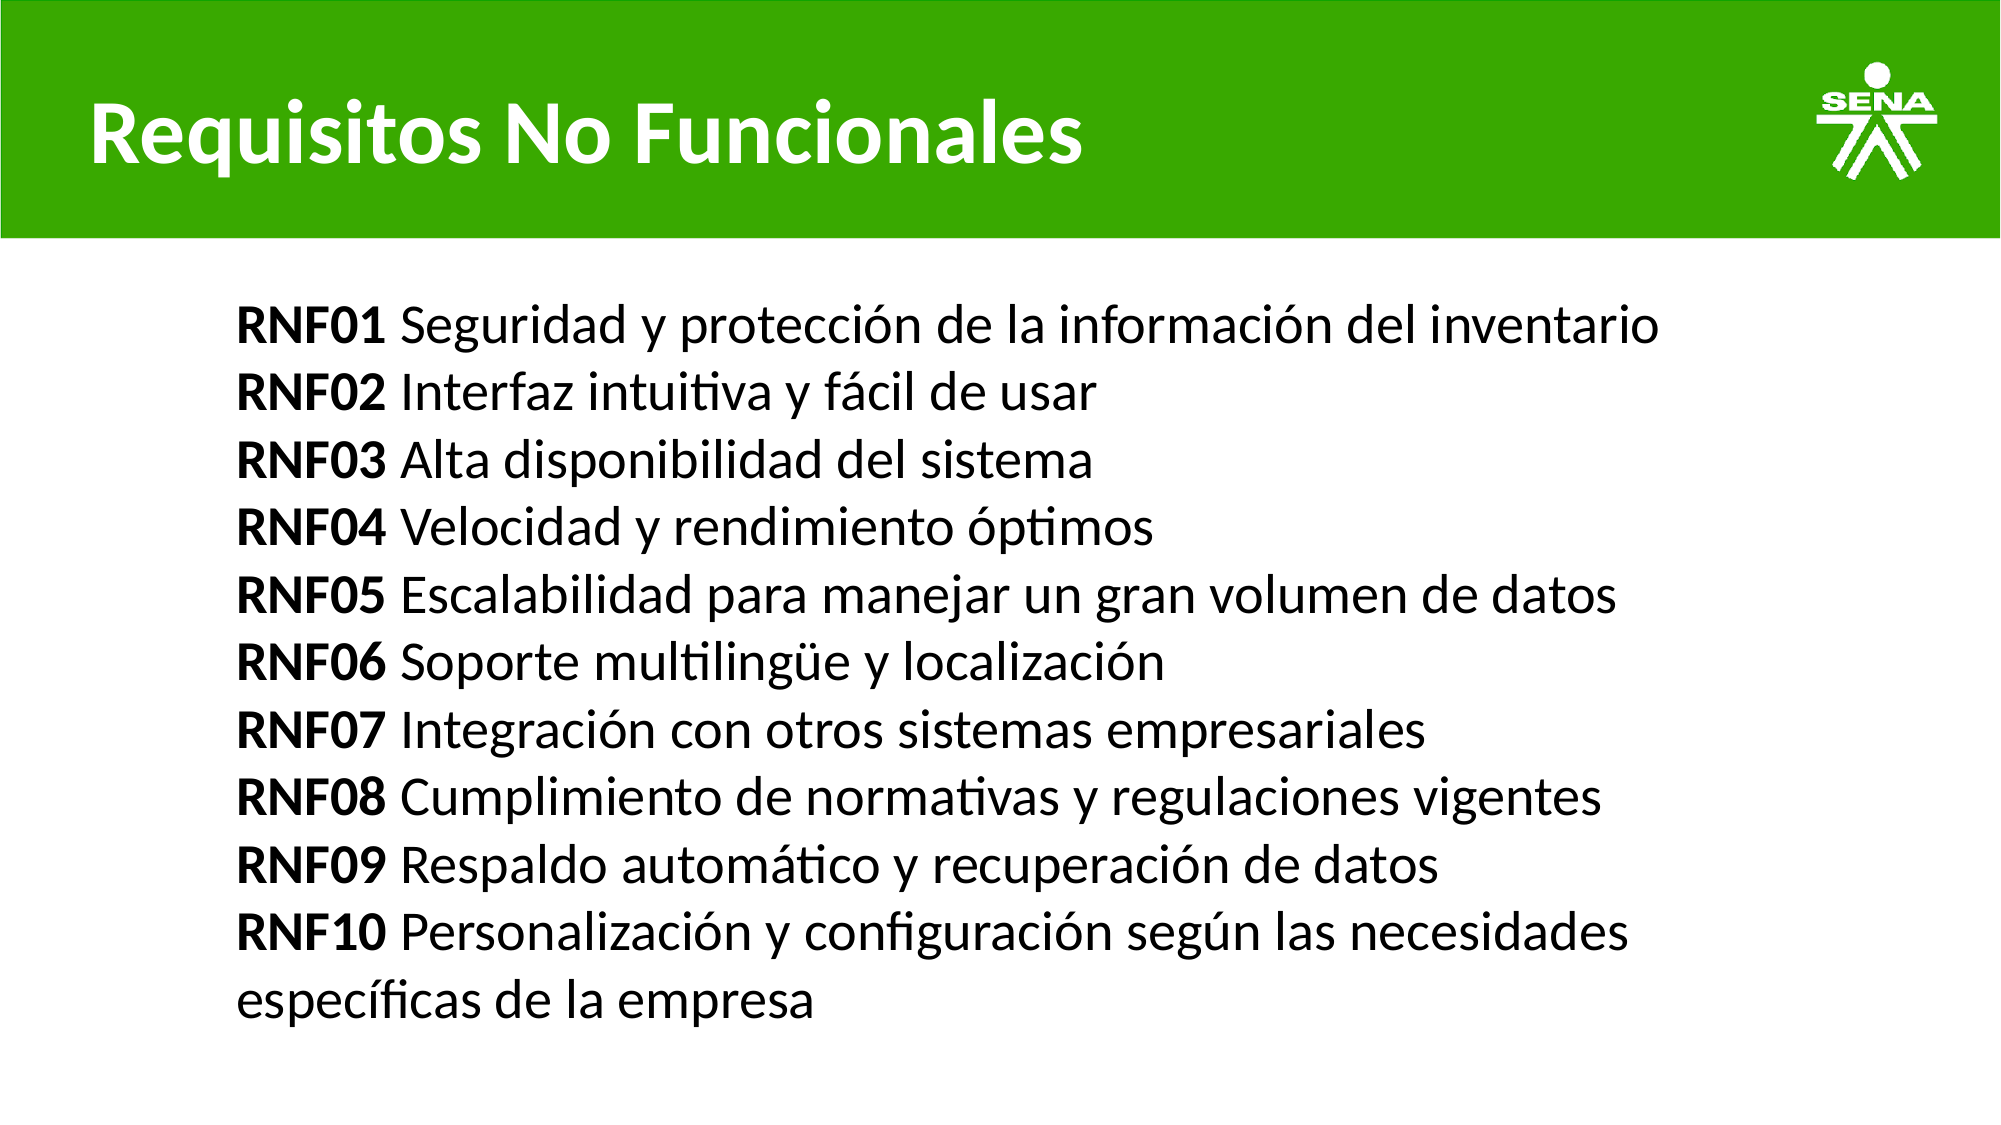

# Requisitos No Funcionales
RNF01 Seguridad y protección de la información del inventario
RNF02 Interfaz intuitiva y fácil de usar
RNF03 Alta disponibilidad del sistema
RNF04 Velocidad y rendimiento óptimos
RNF05 Escalabilidad para manejar un gran volumen de datos
RNF06 Soporte multilingüe y localización
RNF07 Integración con otros sistemas empresariales
RNF08 Cumplimiento de normativas y regulaciones vigentes
RNF09 Respaldo automático y recuperación de datos
RNF10 Personalización y configuración según las necesidades específicas de la empresa